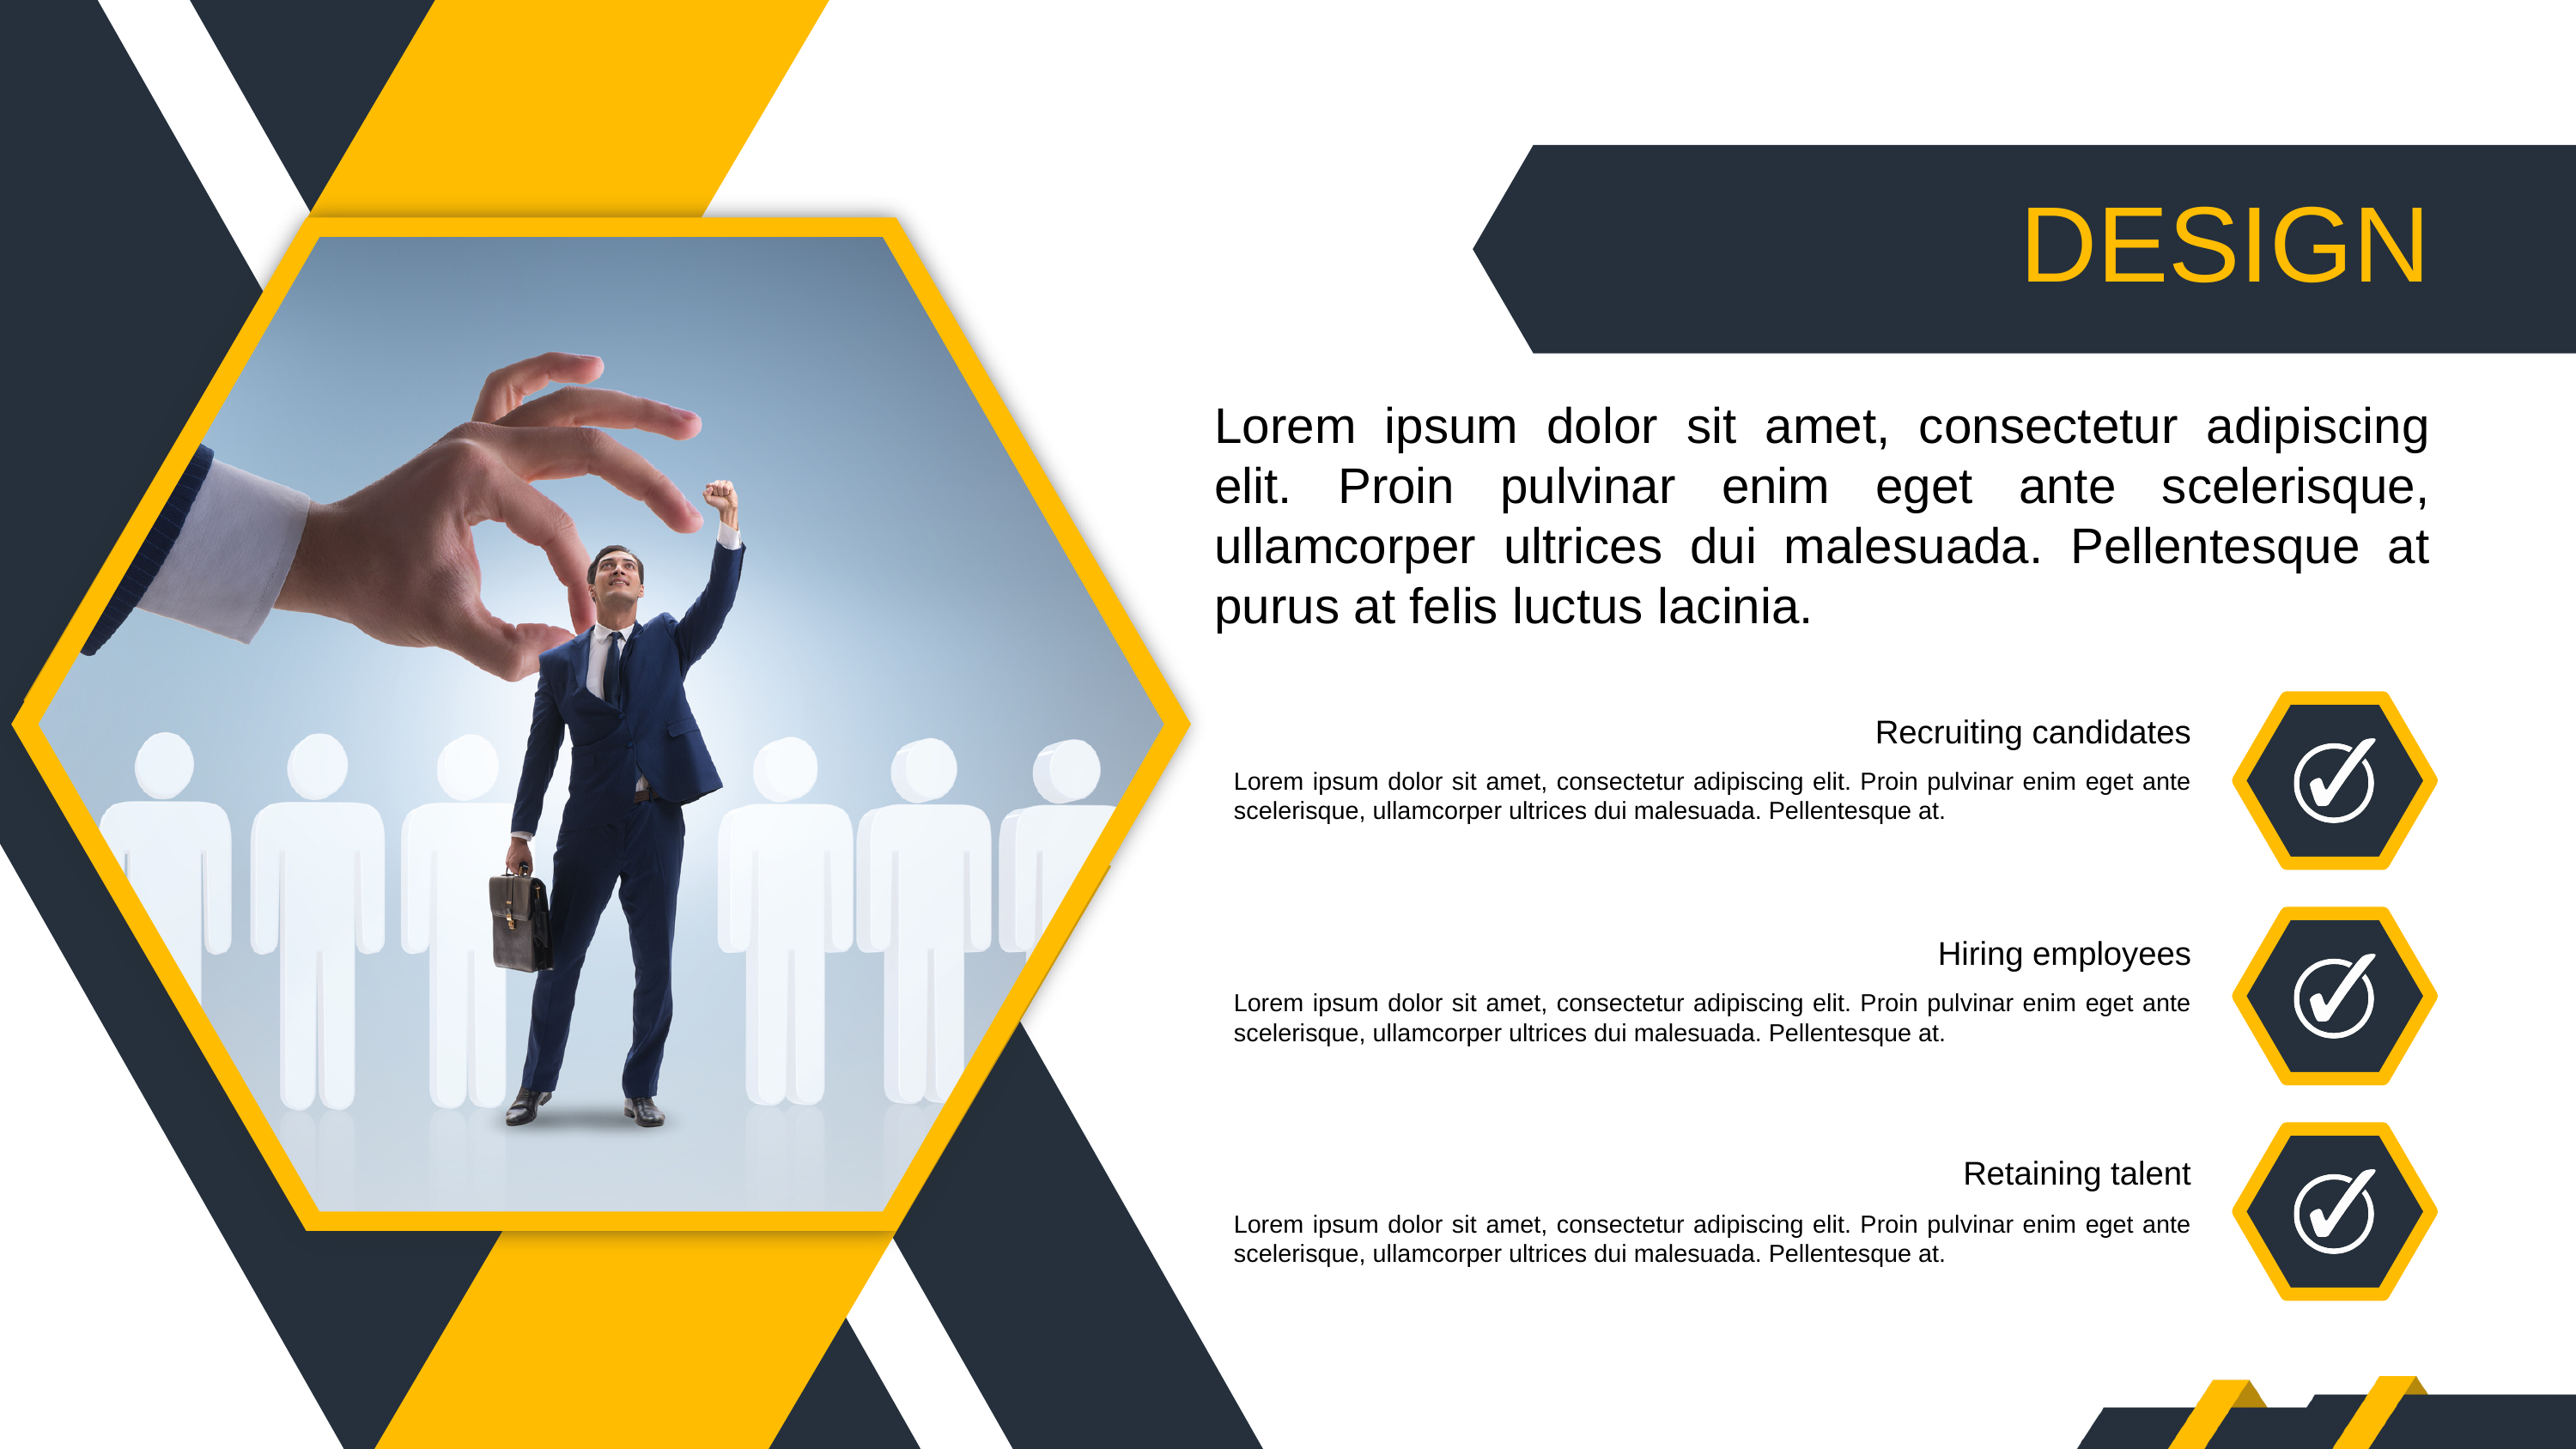

DESIGN

Lorem ipsum dolor sit amet, consectetur adipiscing elit. Proin pulvinar enim eget ante scelerisque, ullamcorper ultrices dui malesuada. Pellentesque at purus at felis luctus lacinia.

Recruiting candidates

Lorem ipsum dolor sit amet, consectetur adipiscing elit. Proin pulvinar enim eget ante scelerisque, ullamcorper ultrices dui malesuada. Pellentesque at.

Hiring employees

Lorem ipsum dolor sit amet, consectetur adipiscing elit. Proin pulvinar enim eget ante scelerisque, ullamcorper ultrices dui malesuada. Pellentesque at.

Retaining talent

Lorem ipsum dolor sit amet, consectetur adipiscing elit. Proin pulvinar enim eget ante scelerisque, ullamcorper ultrices dui malesuada. Pellentesque at.